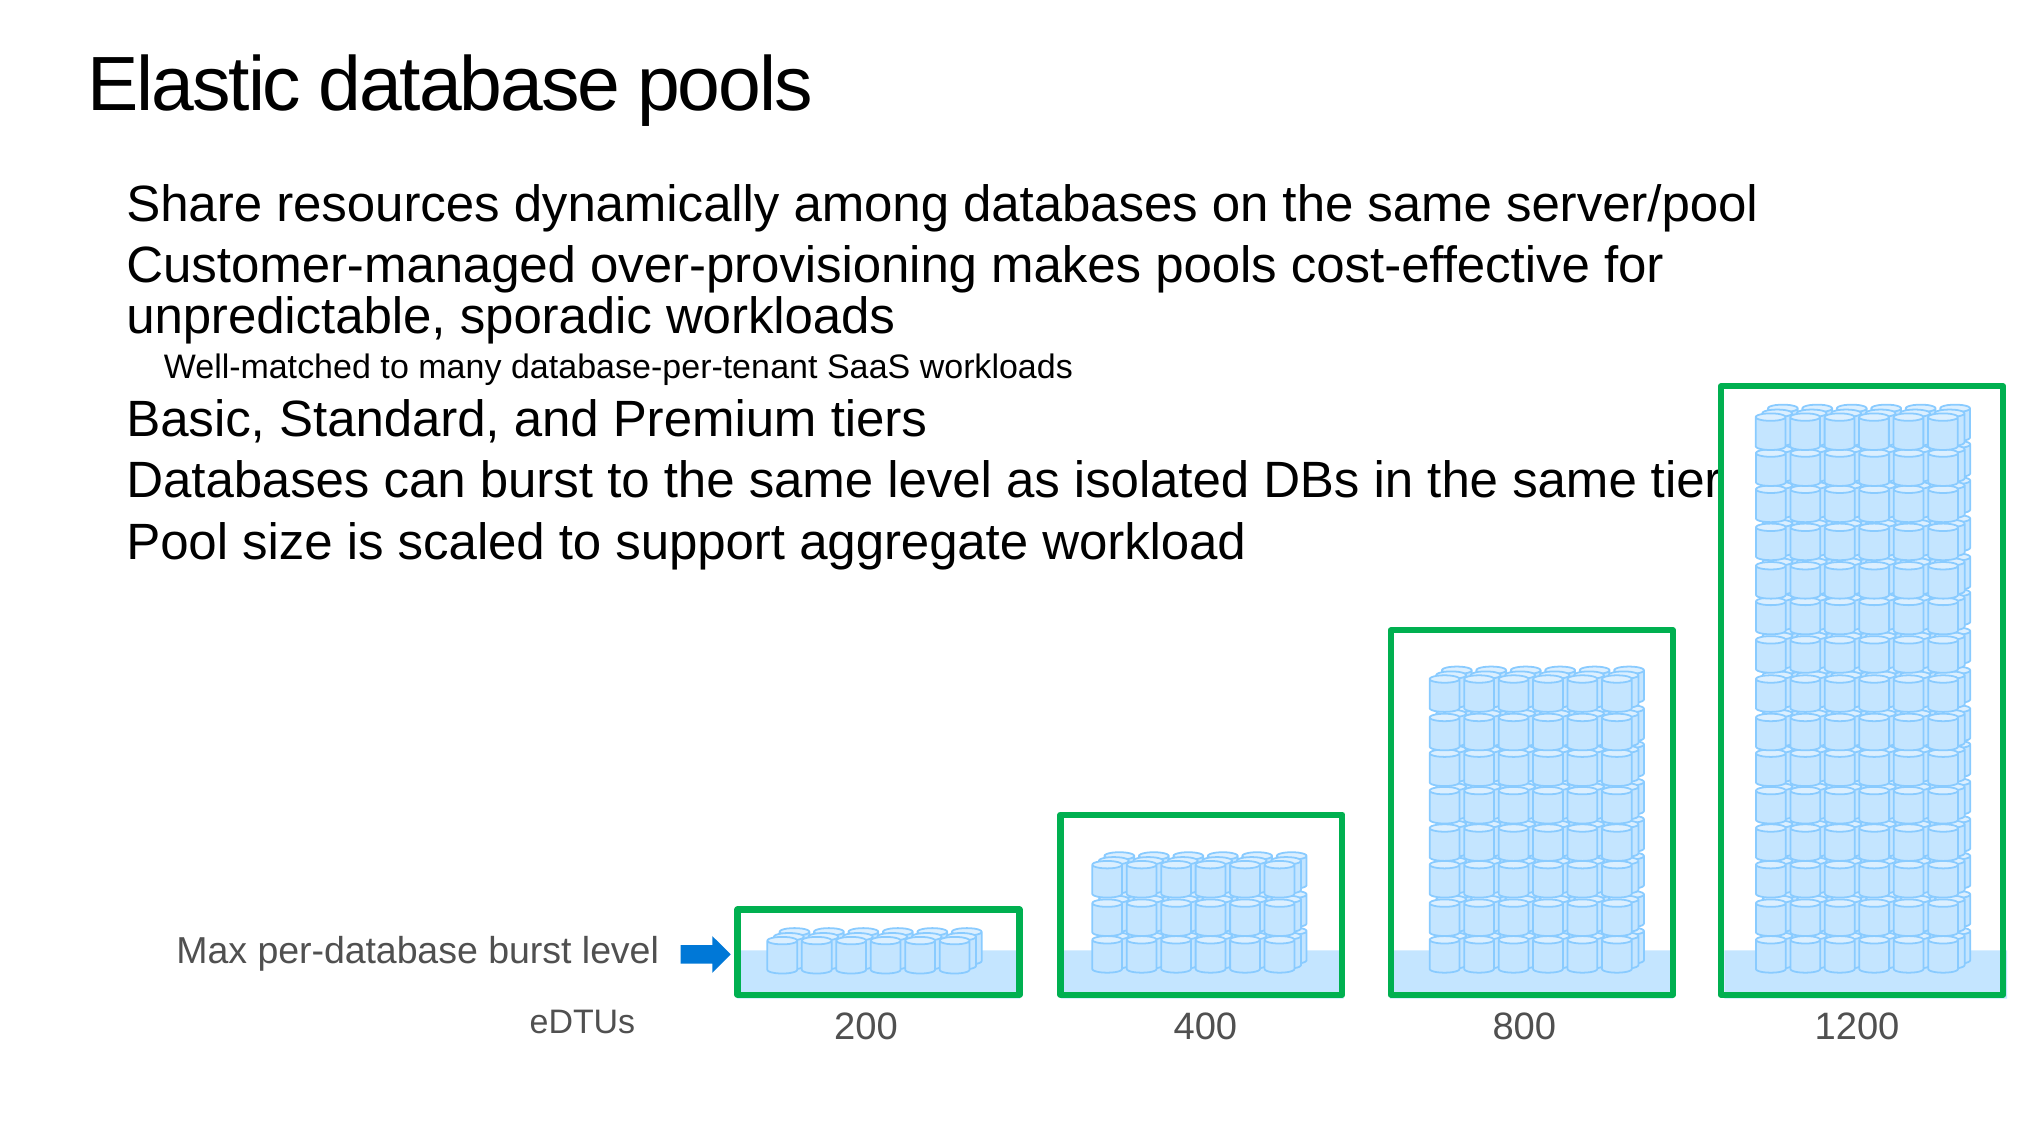

# Elastic database pools
Share resources dynamically among databases on the same server/pool
Customer-managed over-provisioning makes pools cost-effective for unpredictable, sporadic workloads
Well-matched to many database-per-tenant SaaS workloads
Basic, Standard, and Premium tiers
Databases can burst to the same level as isolated DBs in the same tier
Pool size is scaled to support aggregate workload
Hourly billing for the pool based on pool size and DB count

Max per-database burst level

eDTUs
200
400
800
1200